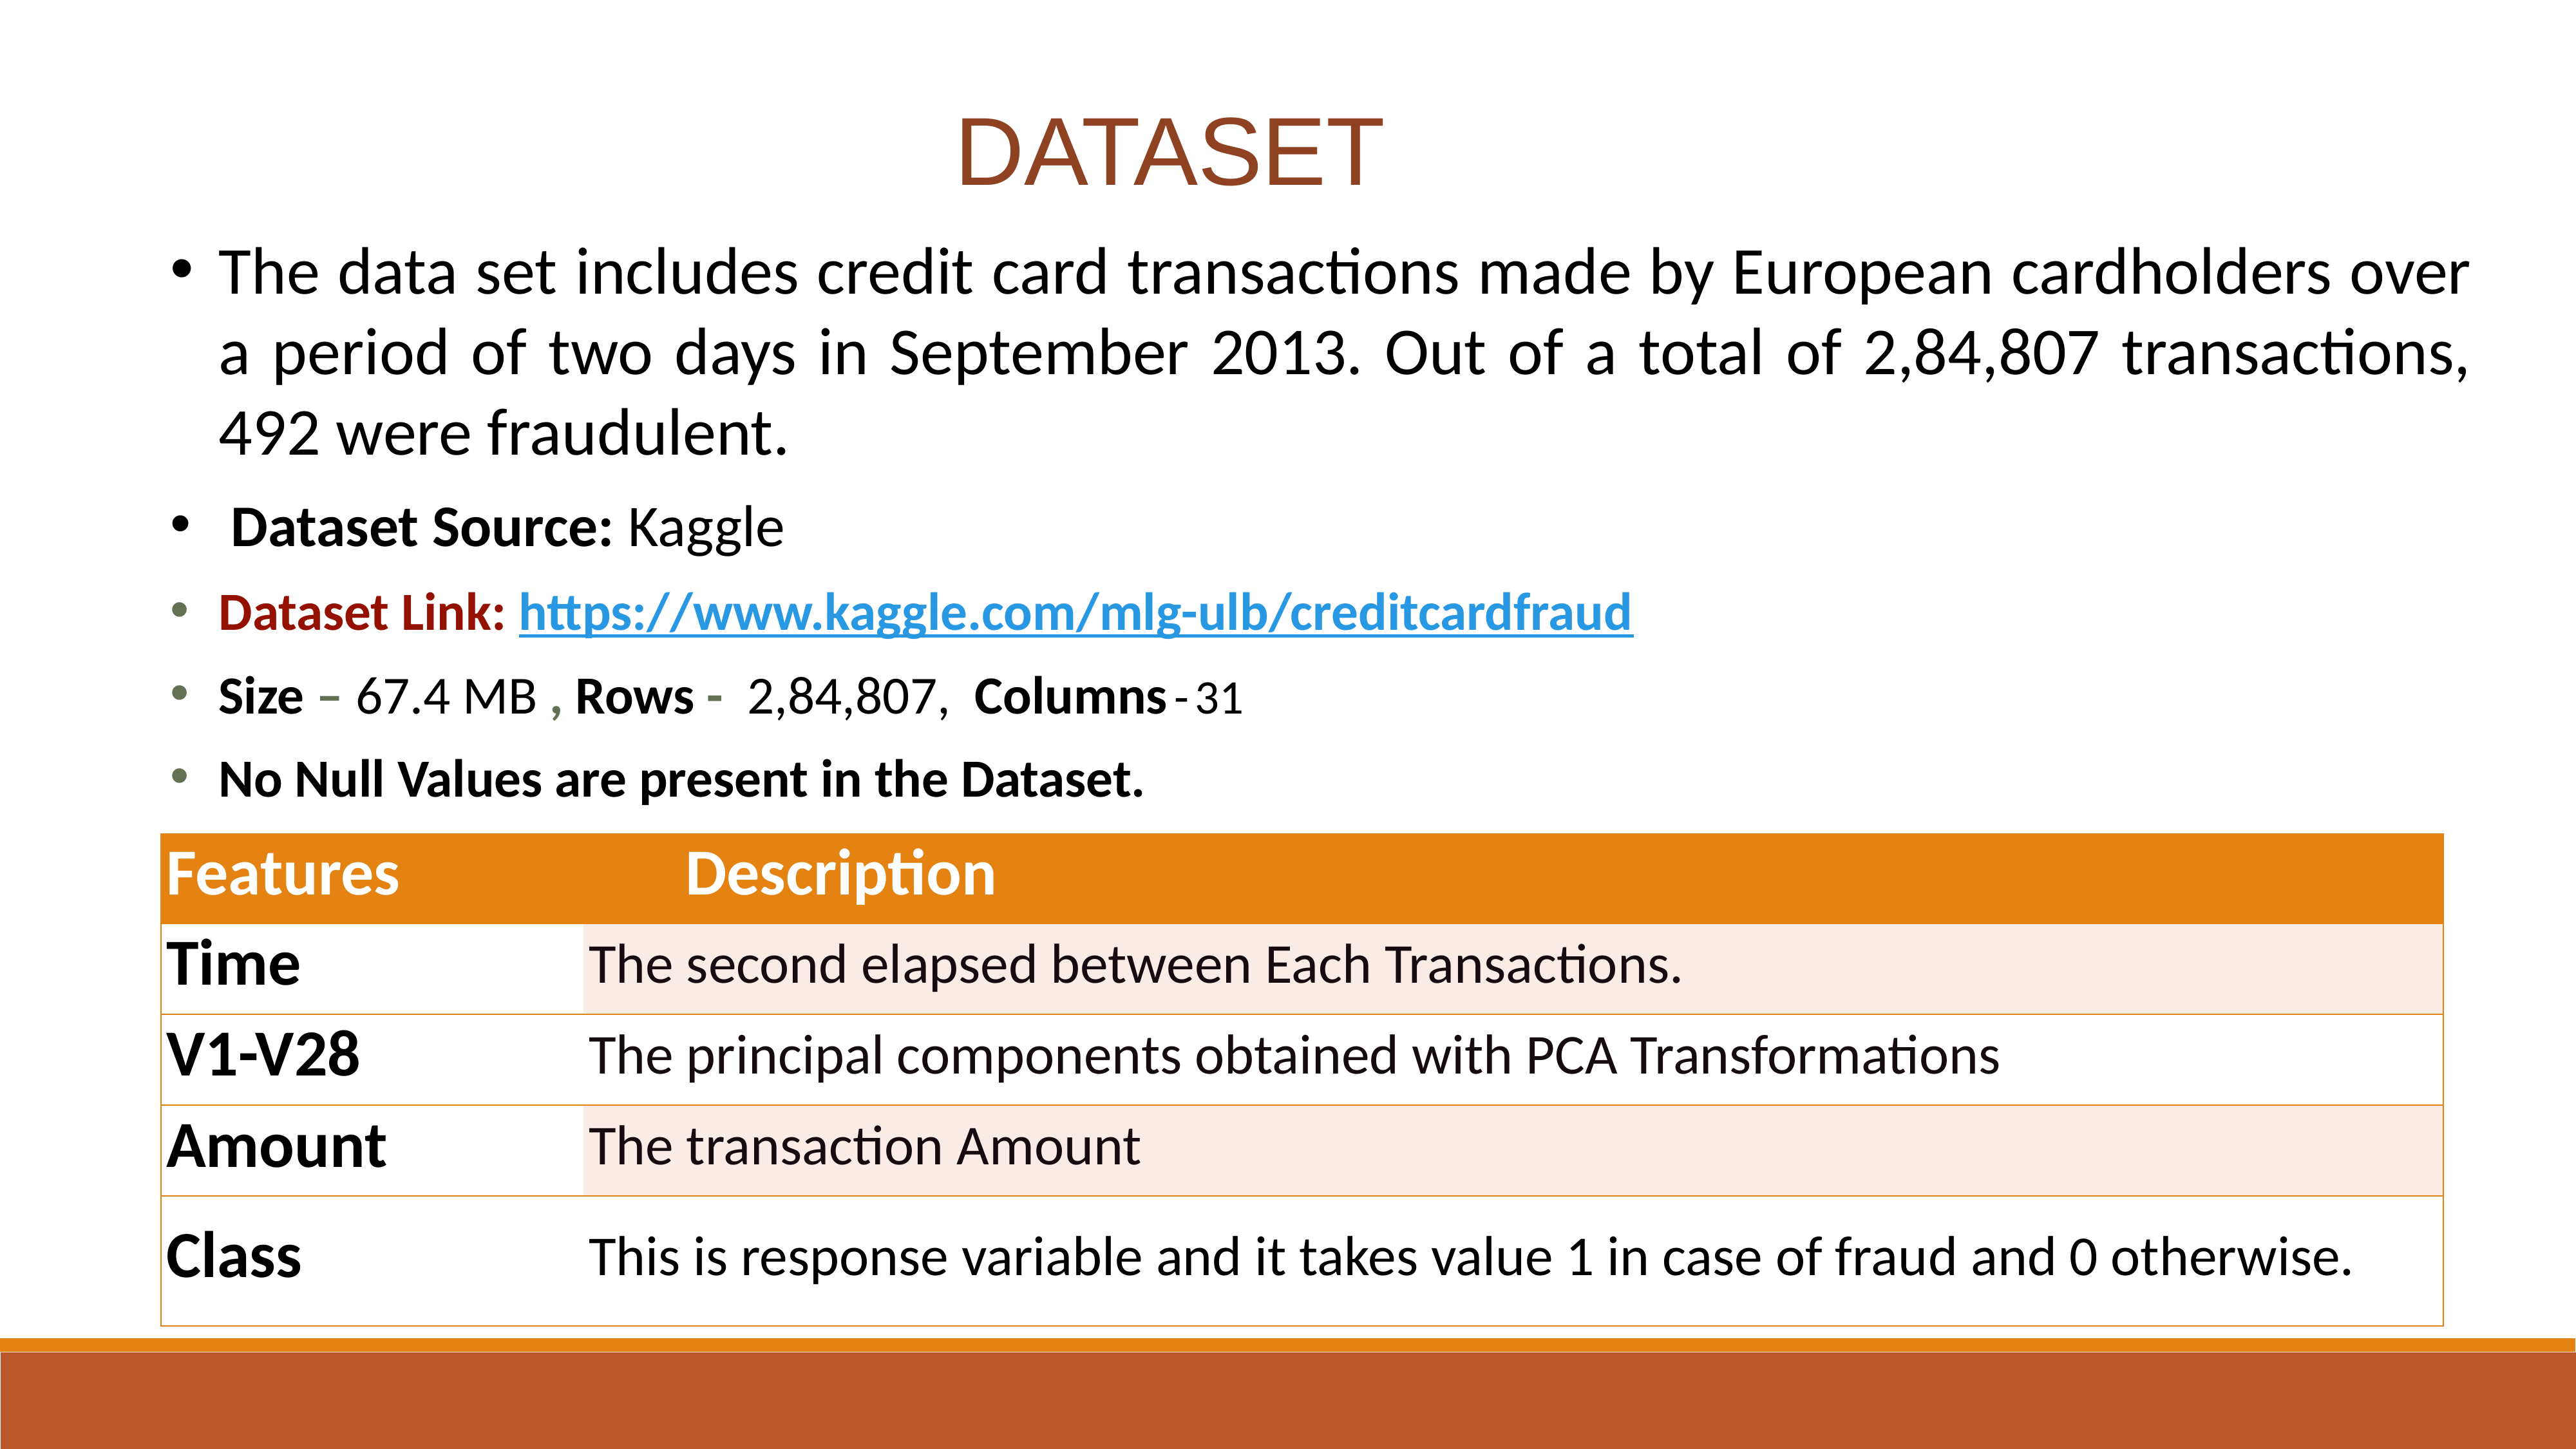

DATASET
The data set includes credit card transactions made by European cardholders over a period of two days in September 2013. Out of a total of 2,84,807 transactions, 492 were fraudulent.
Dataset Source: Kaggle
Dataset Link: https://www.kaggle.com/mlg-ulb/creditcardfraud
Size – 67.4 MB , Rows -  2,84,807,  Columns - 31
No Null Values are present in the Dataset.

| Features | Description |
| --- | --- |
| Time | The second elapsed between Each Transactions. |
| V1-V28 | The principal components obtained with PCA Transformations |
| Amount | The transaction Amount |
| Class | This is response variable and it takes value 1 in case of fraud and 0 otherwise. |